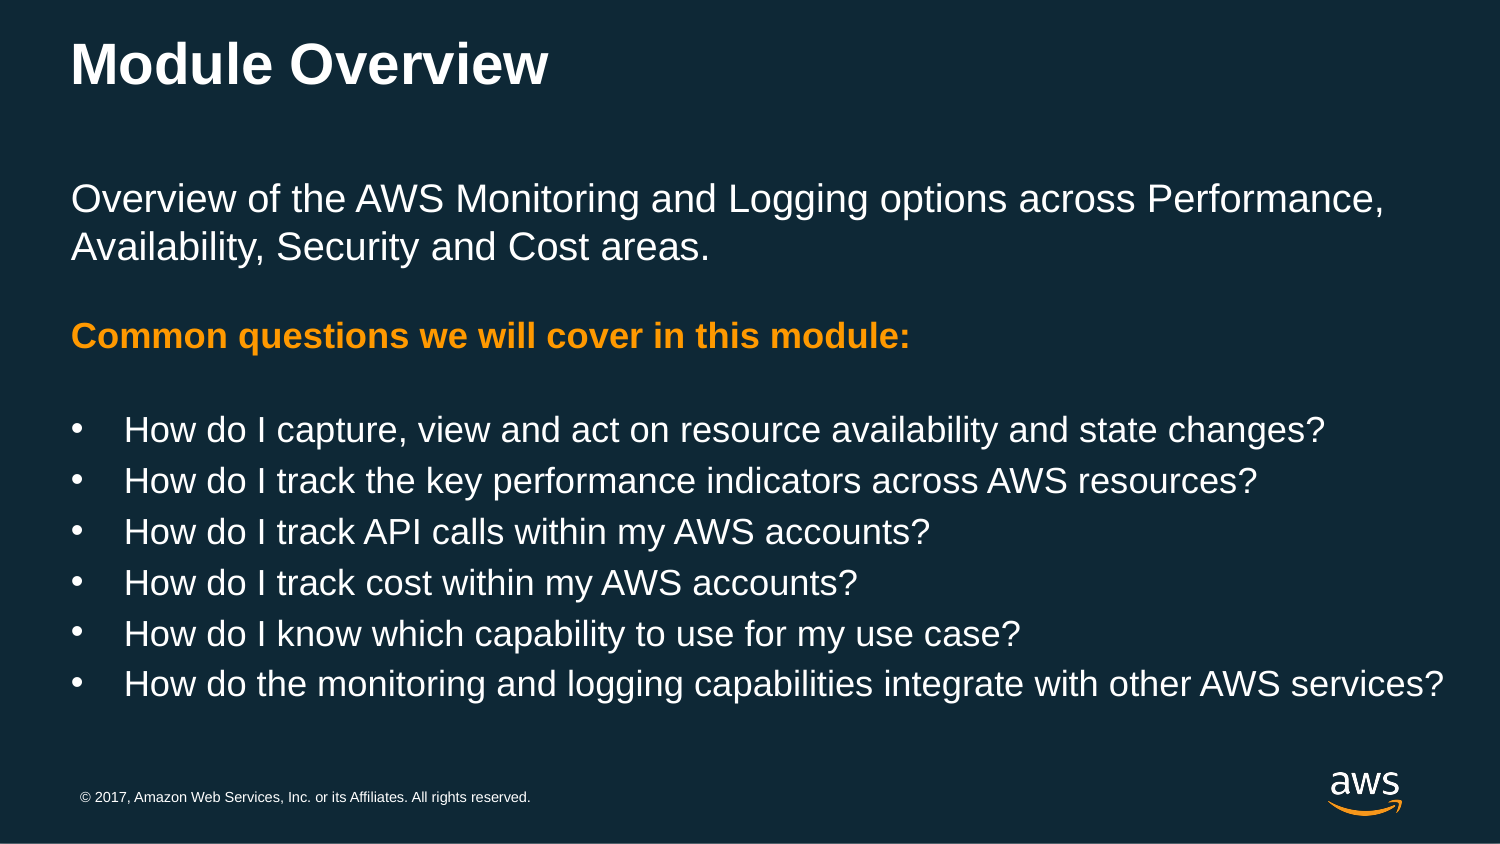

# Module Overview
Overview of the AWS Monitoring and Logging options across Performance, Availability, Security and Cost areas.
Common questions we will cover in this module:
How do I capture, view and act on resource availability and state changes?
How do I track the key performance indicators across AWS resources?
How do I track API calls within my AWS accounts?
How do I track cost within my AWS accounts?
How do I know which capability to use for my use case?
How do the monitoring and logging capabilities integrate with other AWS services?